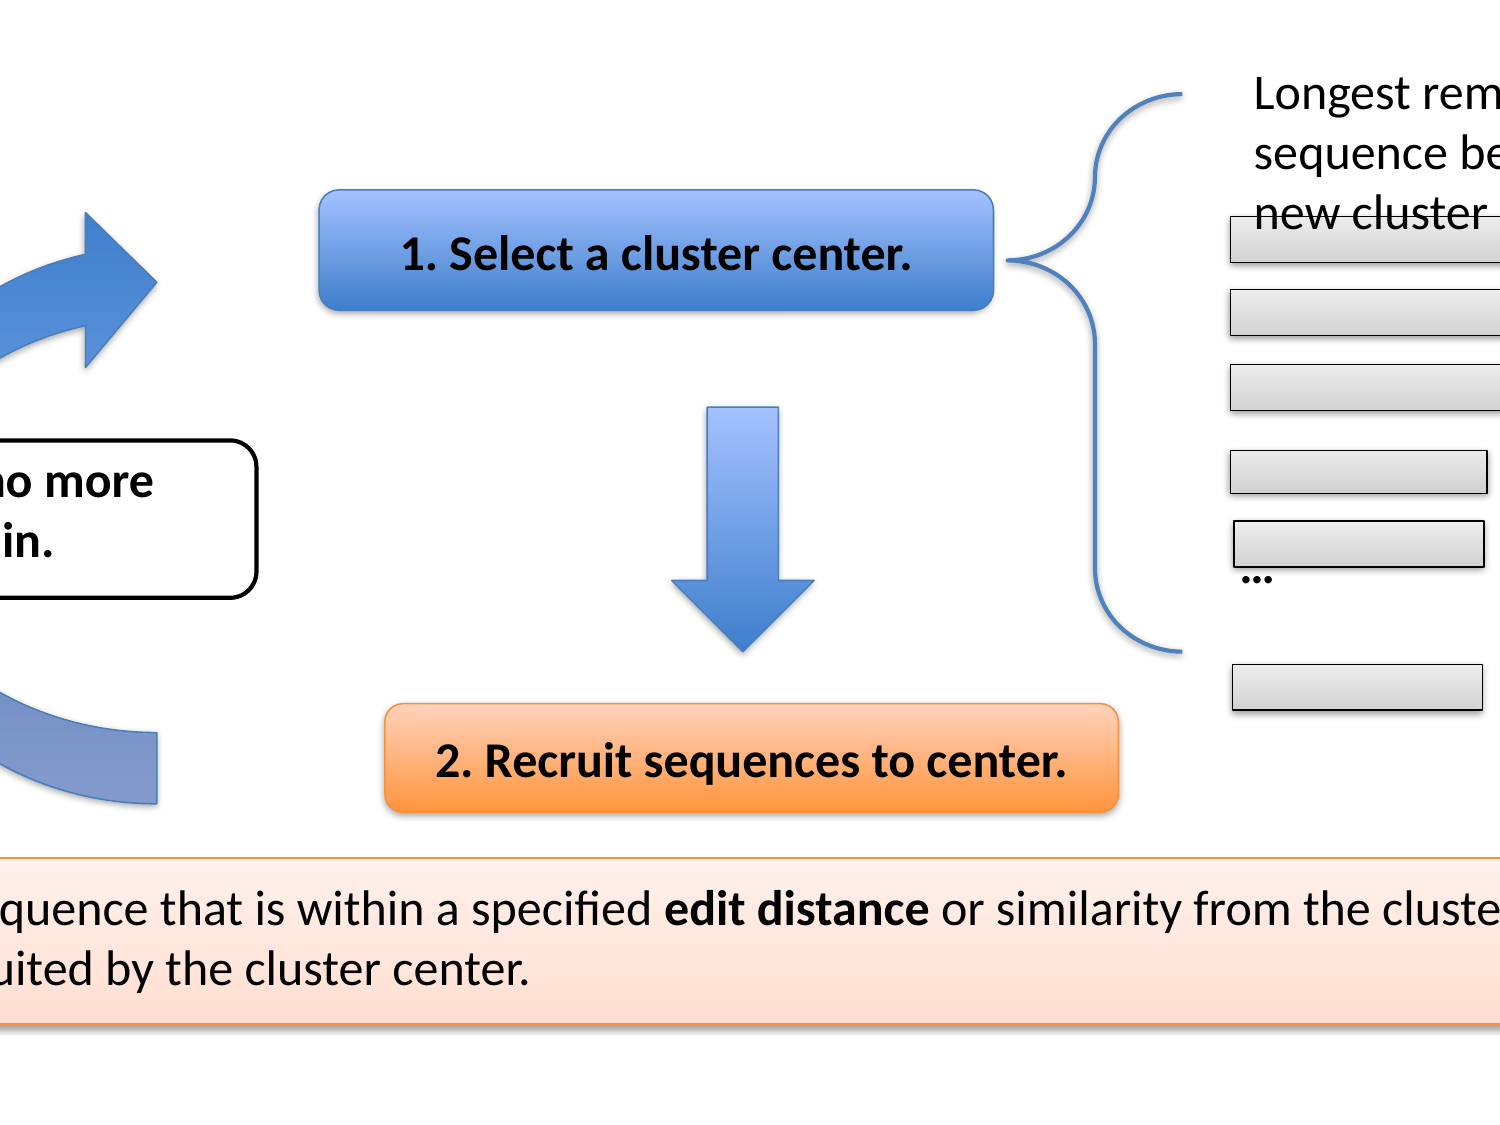

Longest remaining sequence becomes the new cluster center.

1. Select a cluster center.

3. Repeat until no more
sequences remain.

…

2. Recruit sequences to center.

Any sequence that is within a specified edit distance or similarity from the cluster center is recruited by the cluster center.